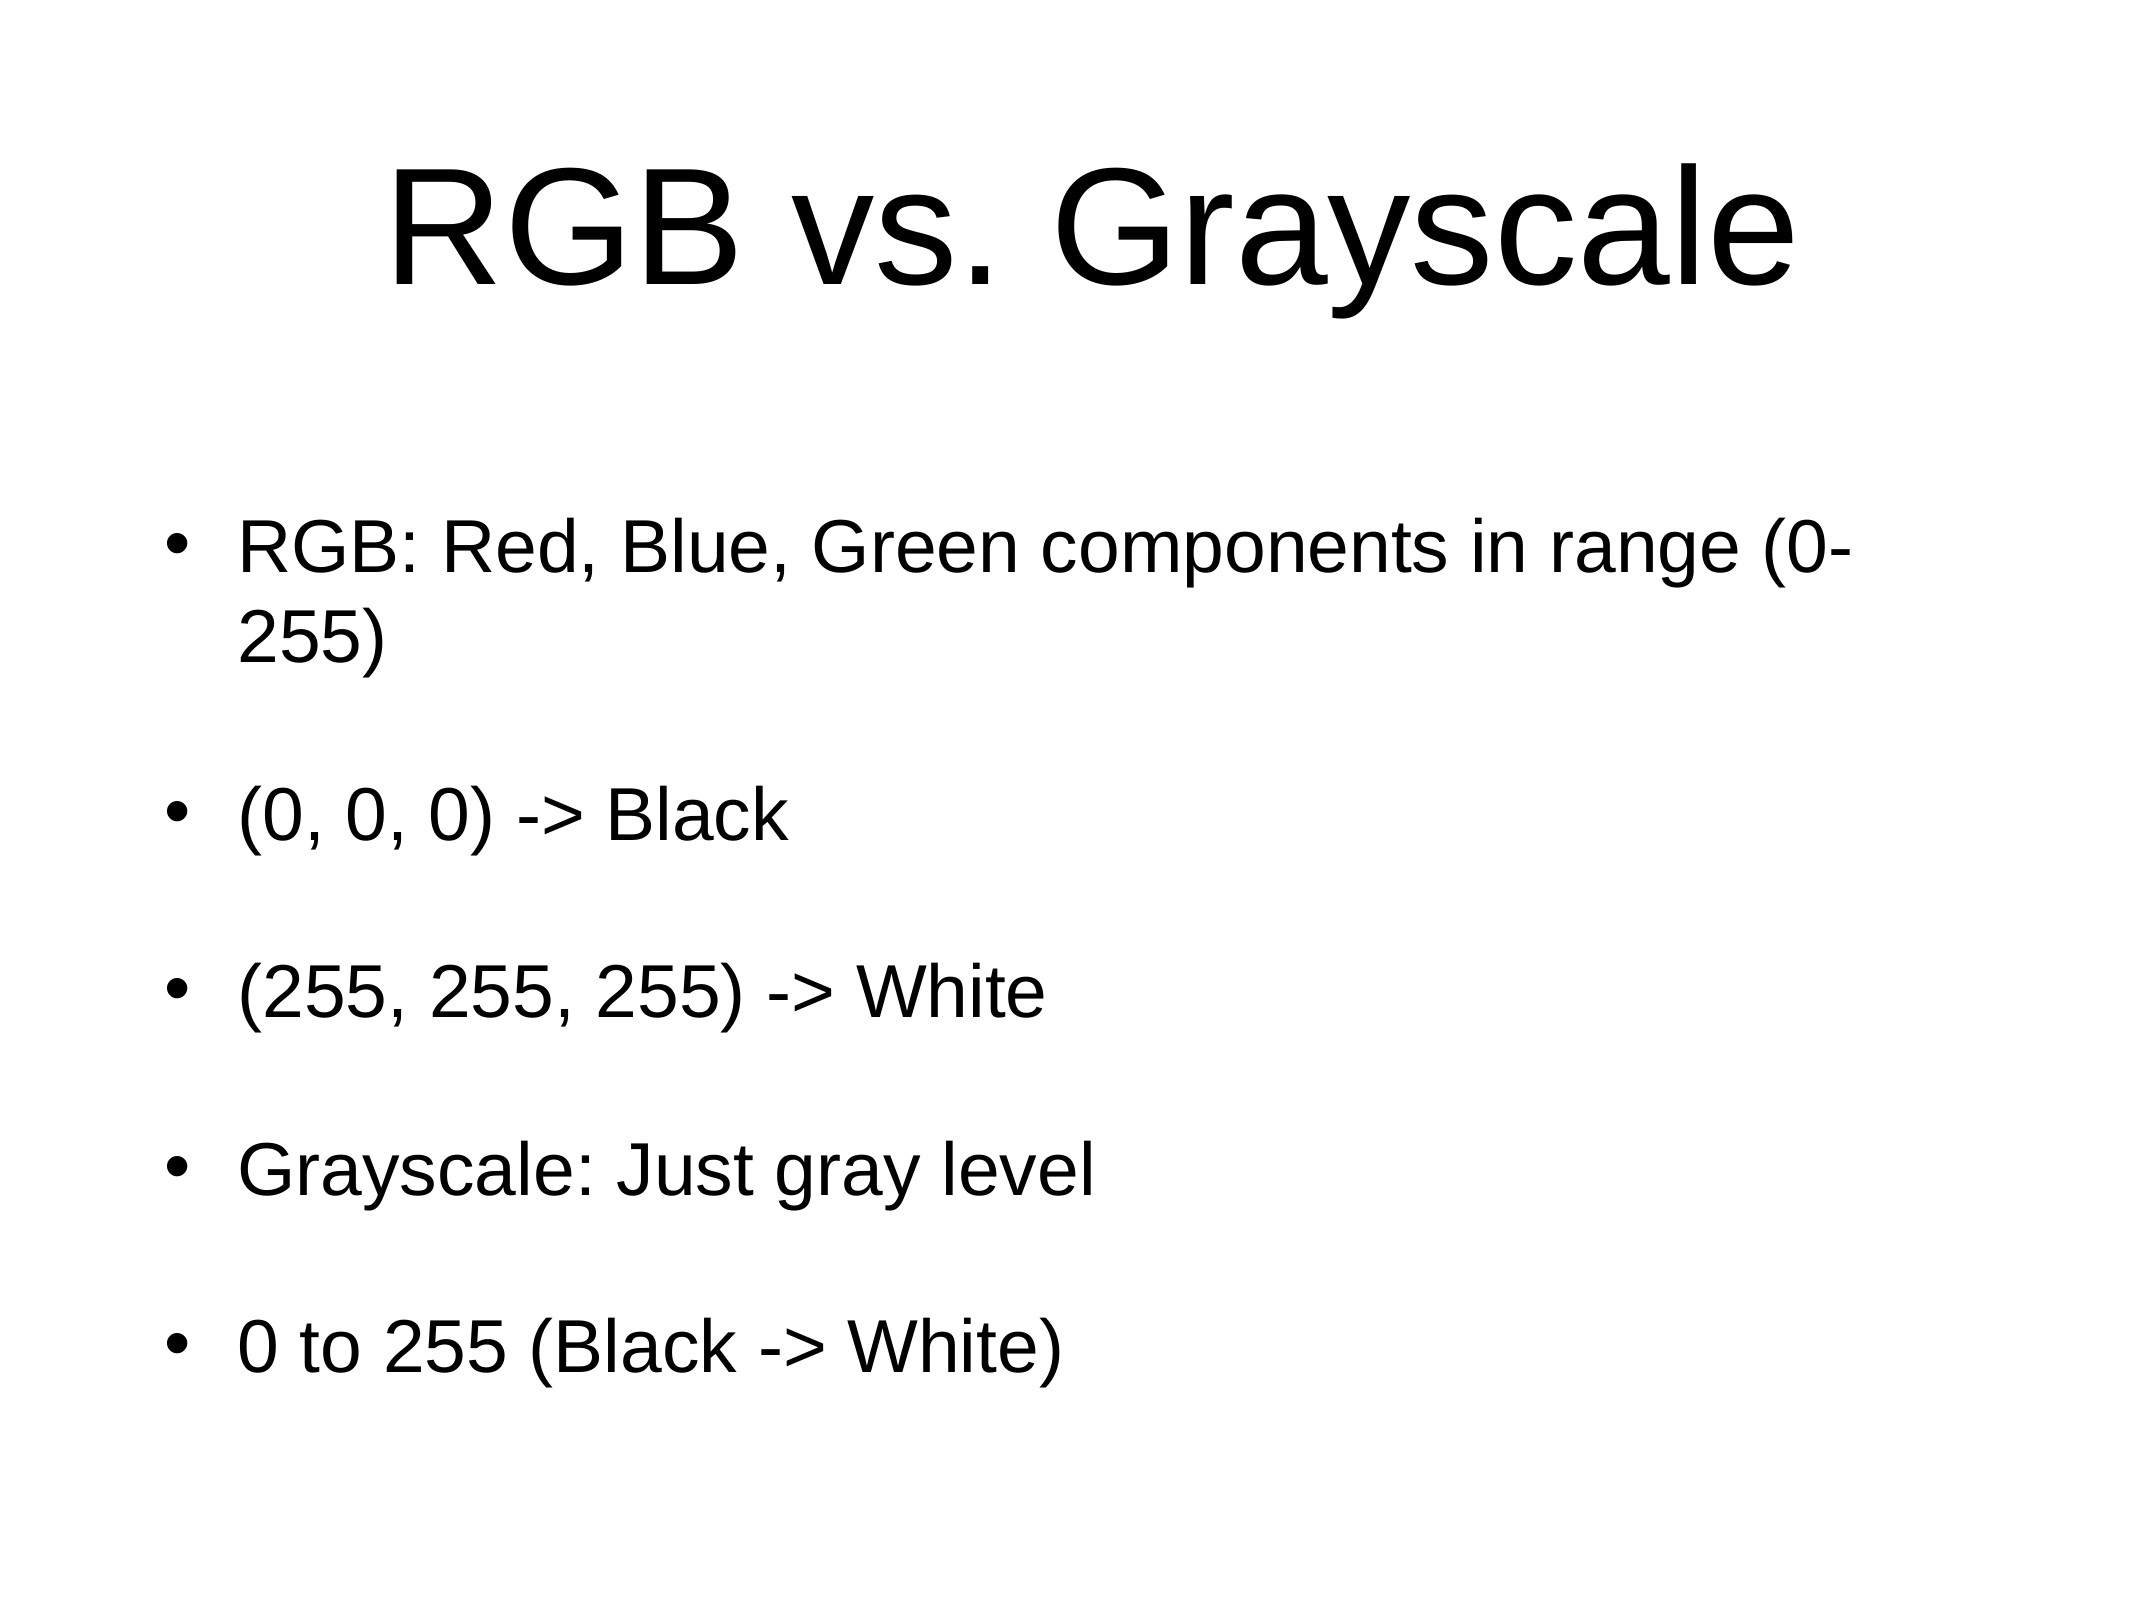

# RGB vs. Grayscale
RGB: Red, Blue, Green components in range (0-255)
(0, 0, 0) -> Black
(255, 255, 255) -> White
Grayscale: Just gray level
0 to 255 (Black -> White)